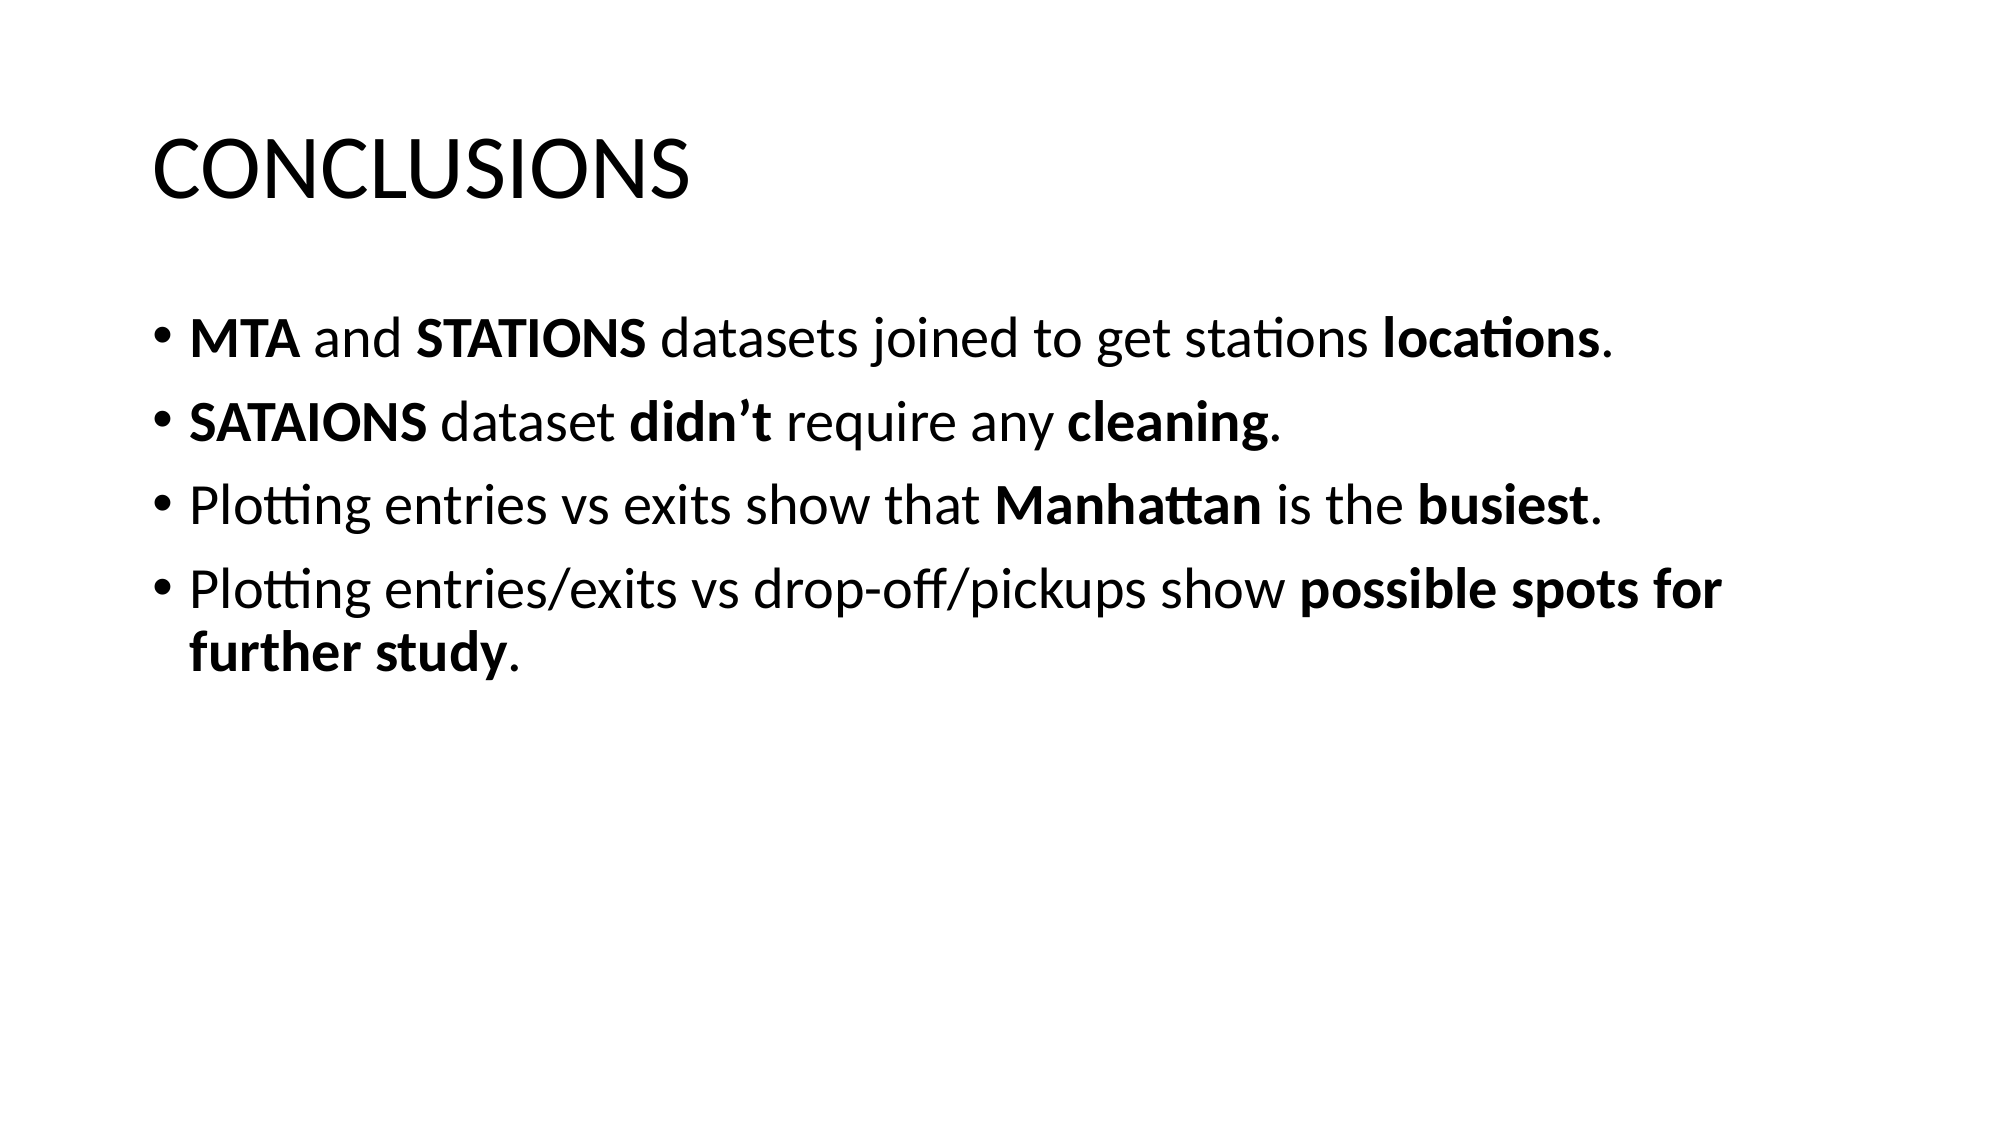

# CONCLUSIONS
MTA and STATIONS datasets joined to get stations locations.
SATAIONS dataset didn’t require any cleaning.
Plotting entries vs exits show that Manhattan is the busiest.
Plotting entries/exits vs drop-off/pickups show possible spots for further study.